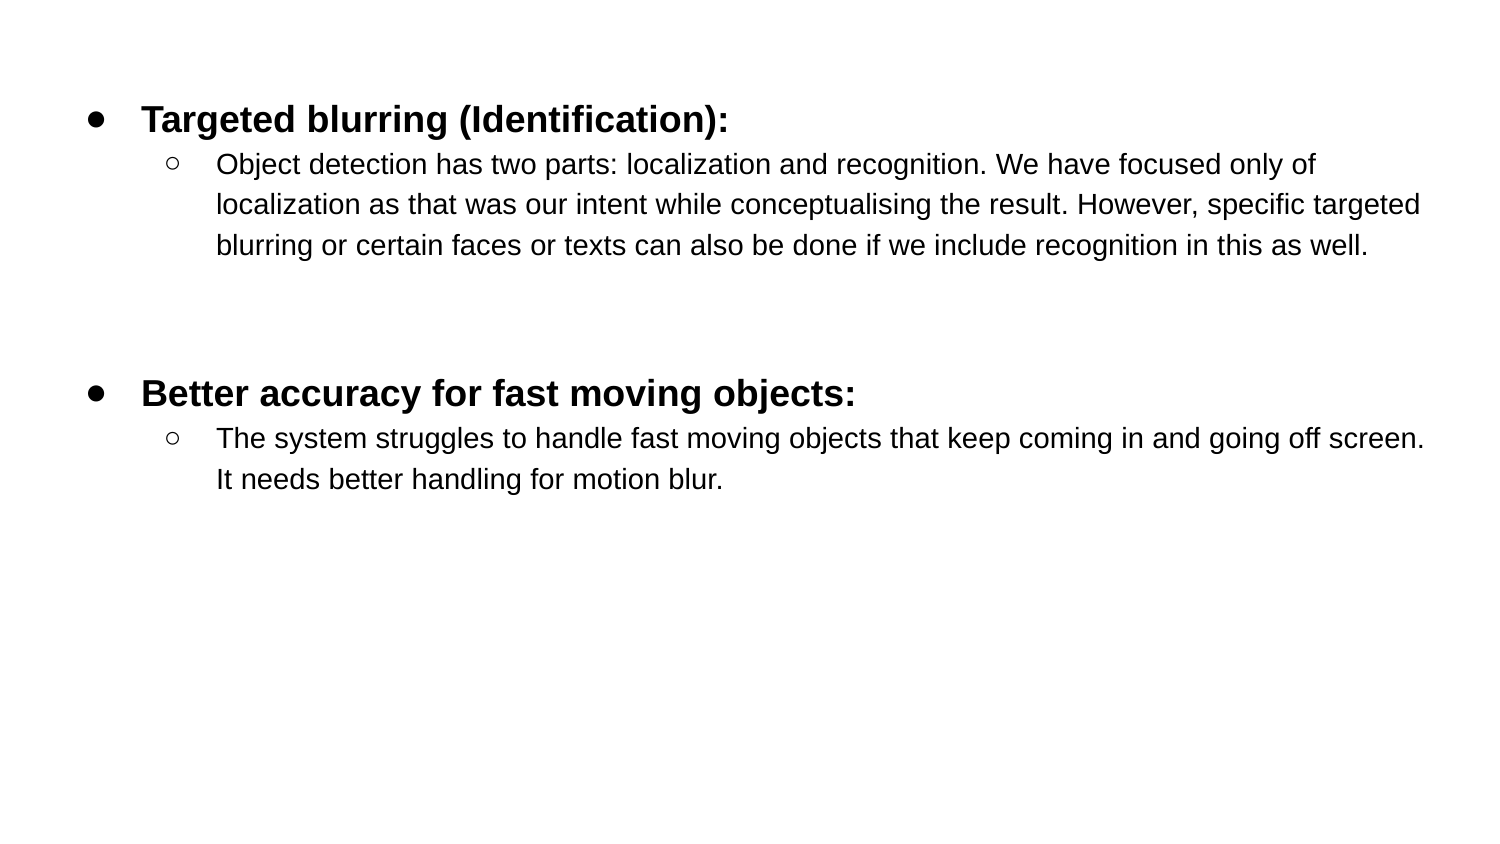

Targeted blurring (Identification):
Object detection has two parts: localization and recognition. We have focused only of localization as that was our intent while conceptualising the result. However, specific targeted blurring or certain faces or texts can also be done if we include recognition in this as well.

Better accuracy for fast moving objects:
The system struggles to handle fast moving objects that keep coming in and going off screen. It needs better handling for motion blur.